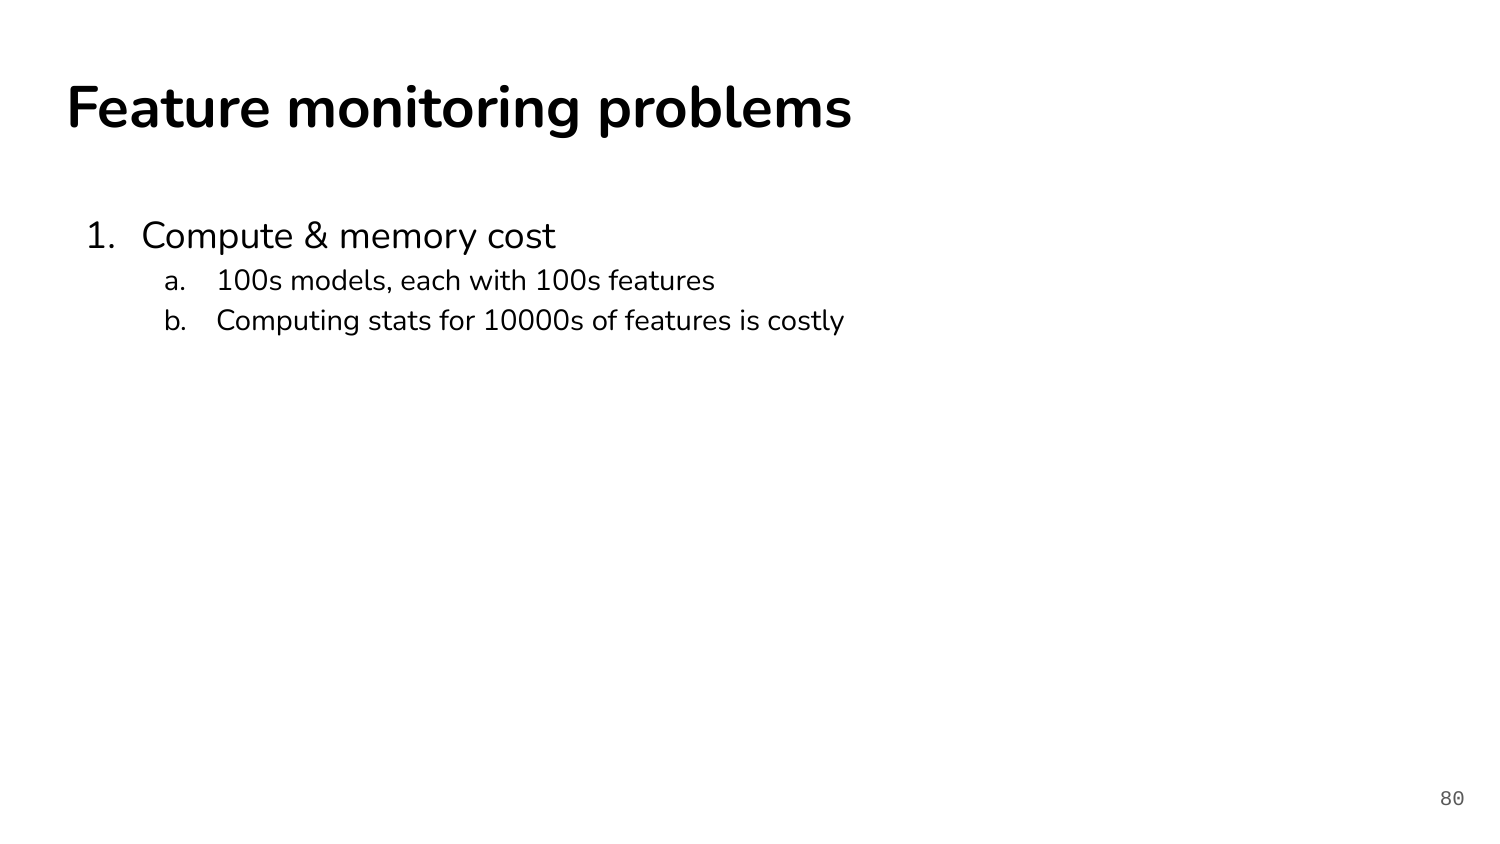

# Feature monitoring problems
Compute & memory cost
100s models, each with 100s features
Computing stats for 10000s of features is costly
80